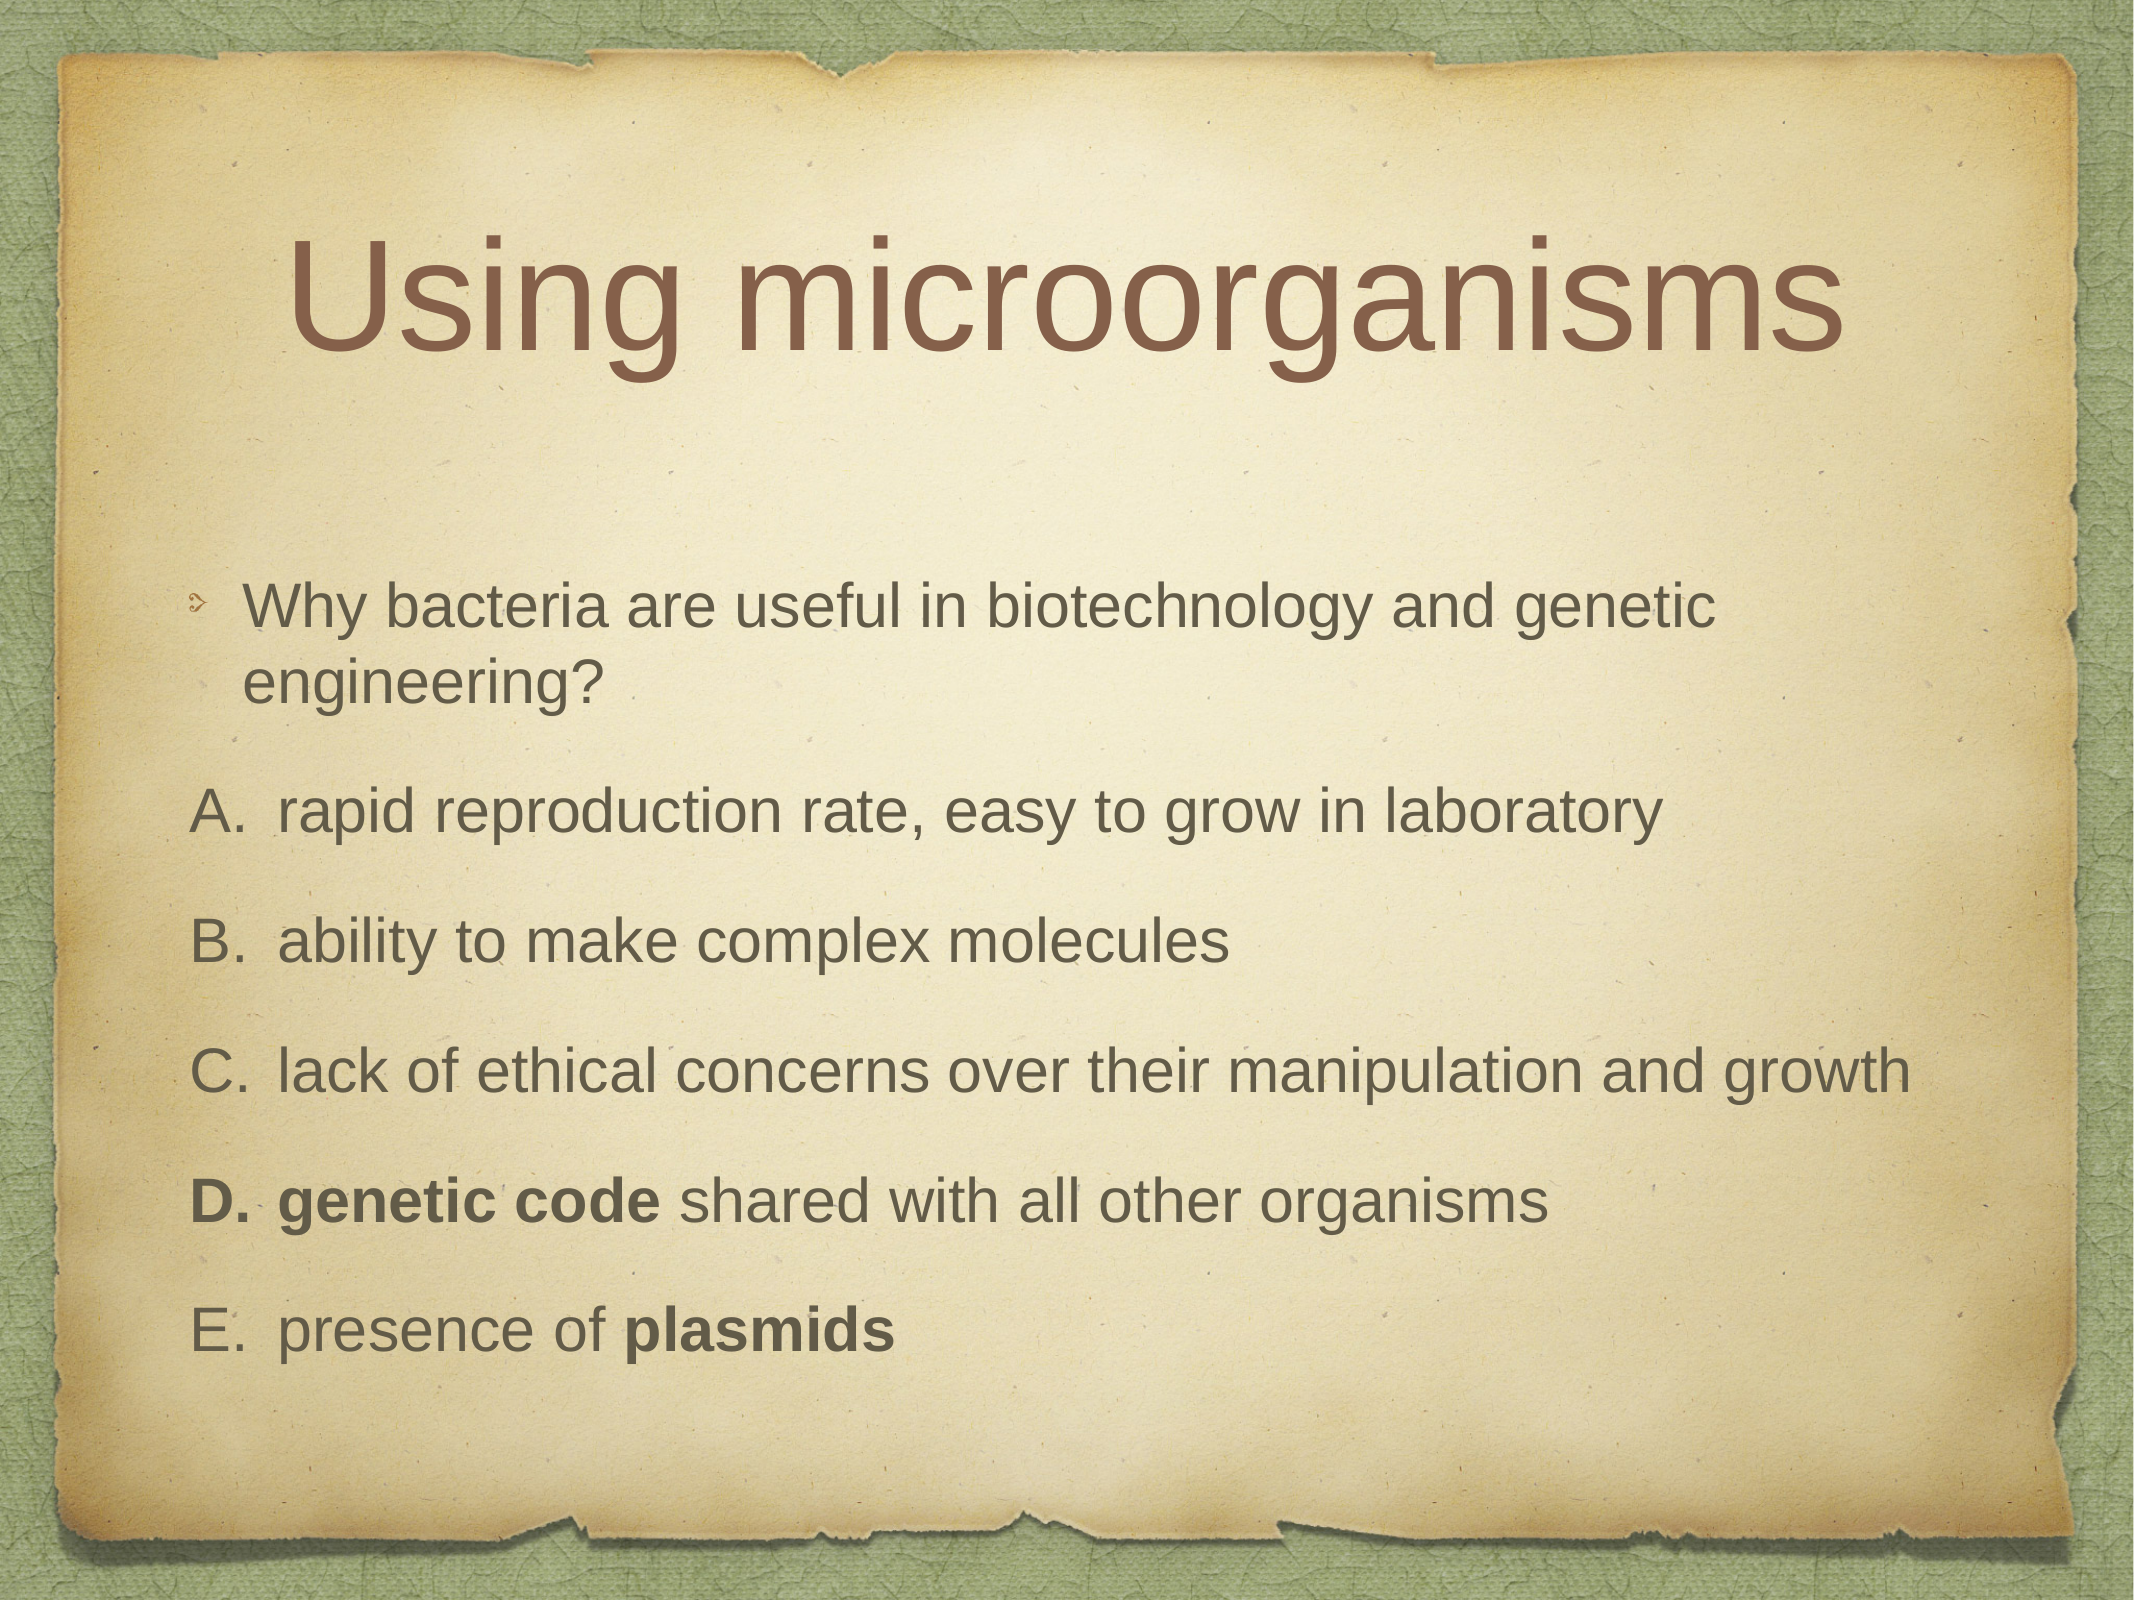

# Using microorganisms
Why bacteria are useful in biotechnology and genetic engineering?
rapid reproduction rate, easy to grow in laboratory
ability to make complex molecules
lack of ethical concerns over their manipulation and growth
genetic code shared with all other organisms
presence of plasmids